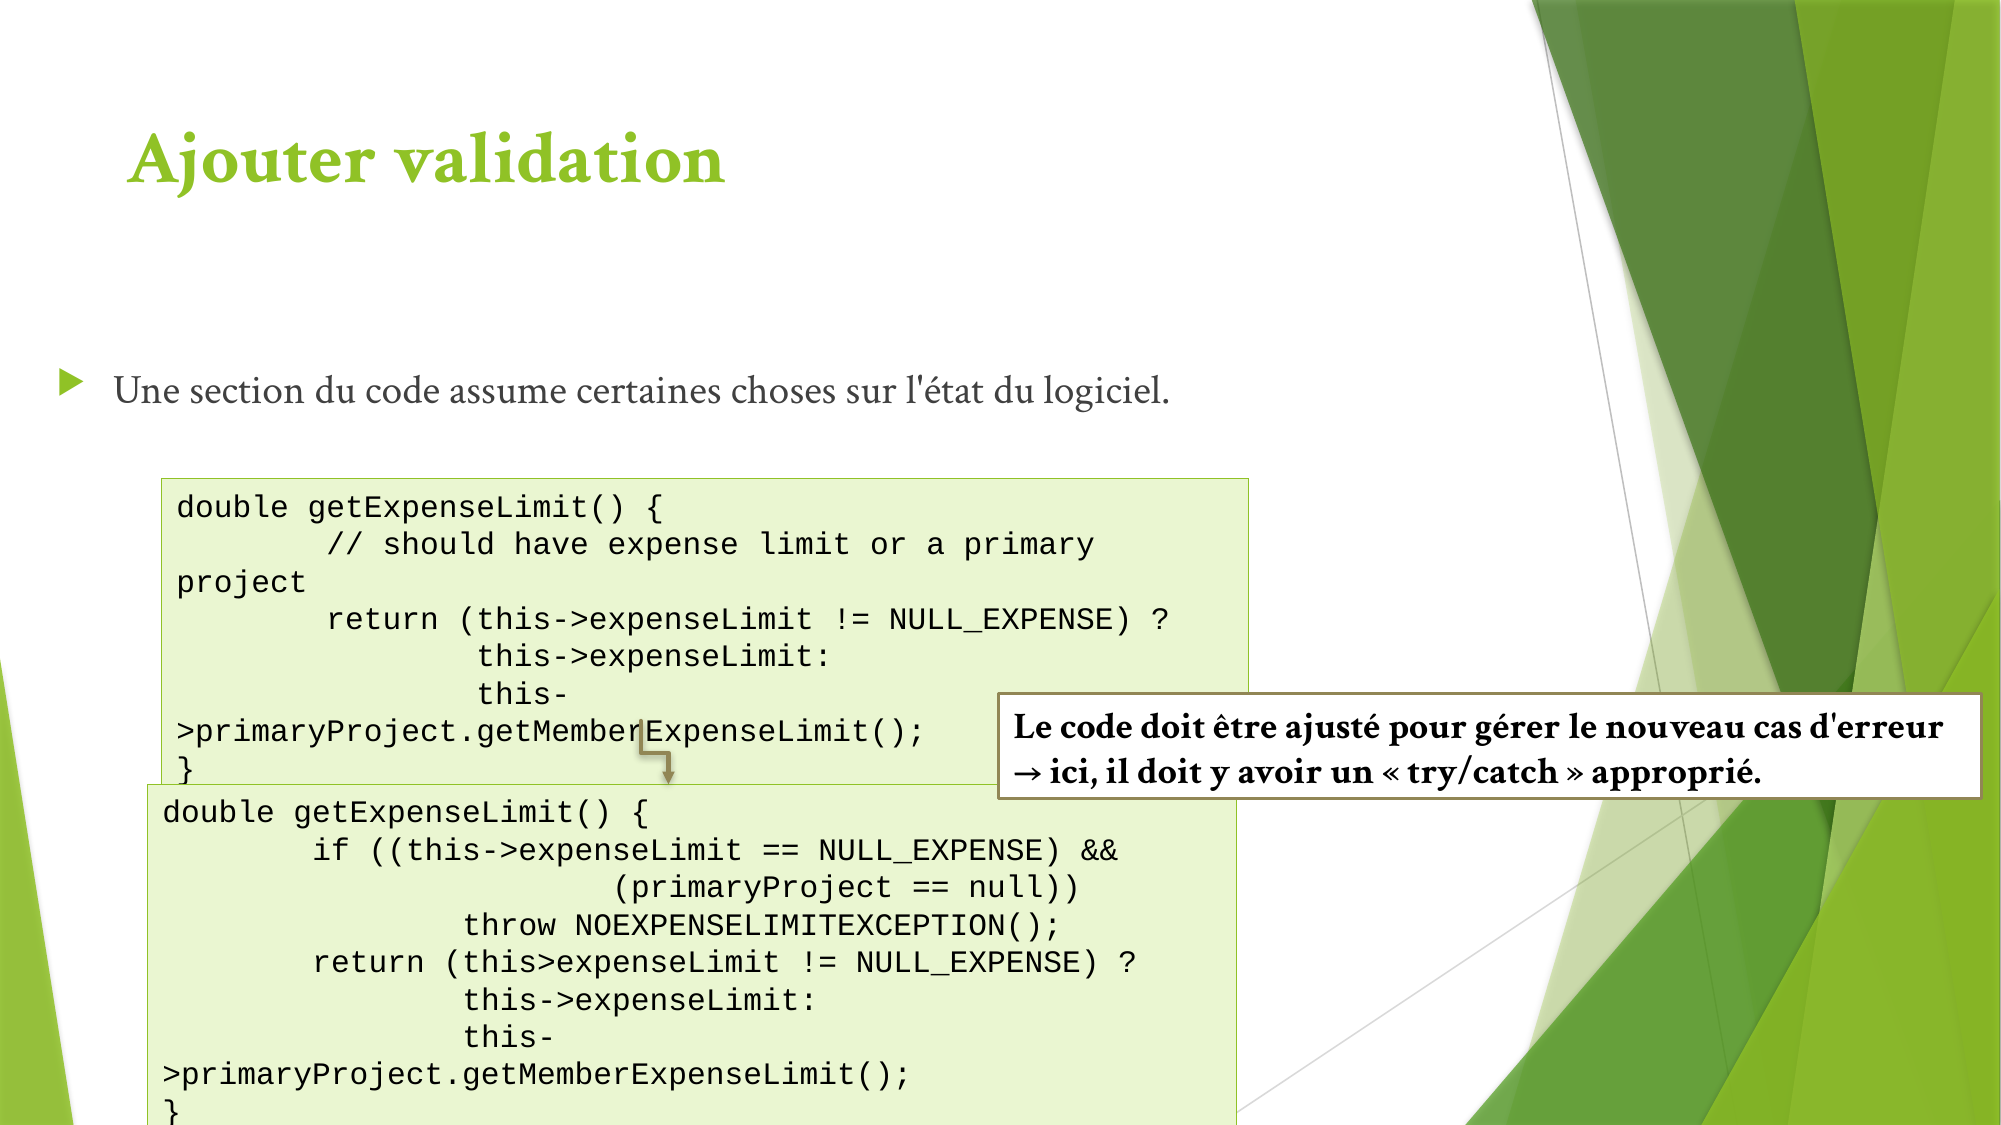

# Ajouter validation
Une section du code assume certaines choses sur l'état du logiciel.

double getExpenseLimit() {
	// should have expense limit or a primary project
	return (this->expenseLimit != NULL_EXPENSE) ?
		this->expenseLimit:
		this->primaryProject.getMemberExpenseLimit();
}
Le code doit être ajusté pour gérer le nouveau cas d'erreur → ici, il doit y avoir un « try/catch » approprié.
double getExpenseLimit() {
	if ((this->expenseLimit == NULL_EXPENSE) &&
			(primaryProject == null))
		throw NOEXPENSELIMITEXCEPTION();
	return (this>expenseLimit != NULL_EXPENSE) ?
		this->expenseLimit:
		this->primaryProject.getMemberExpenseLimit();
}